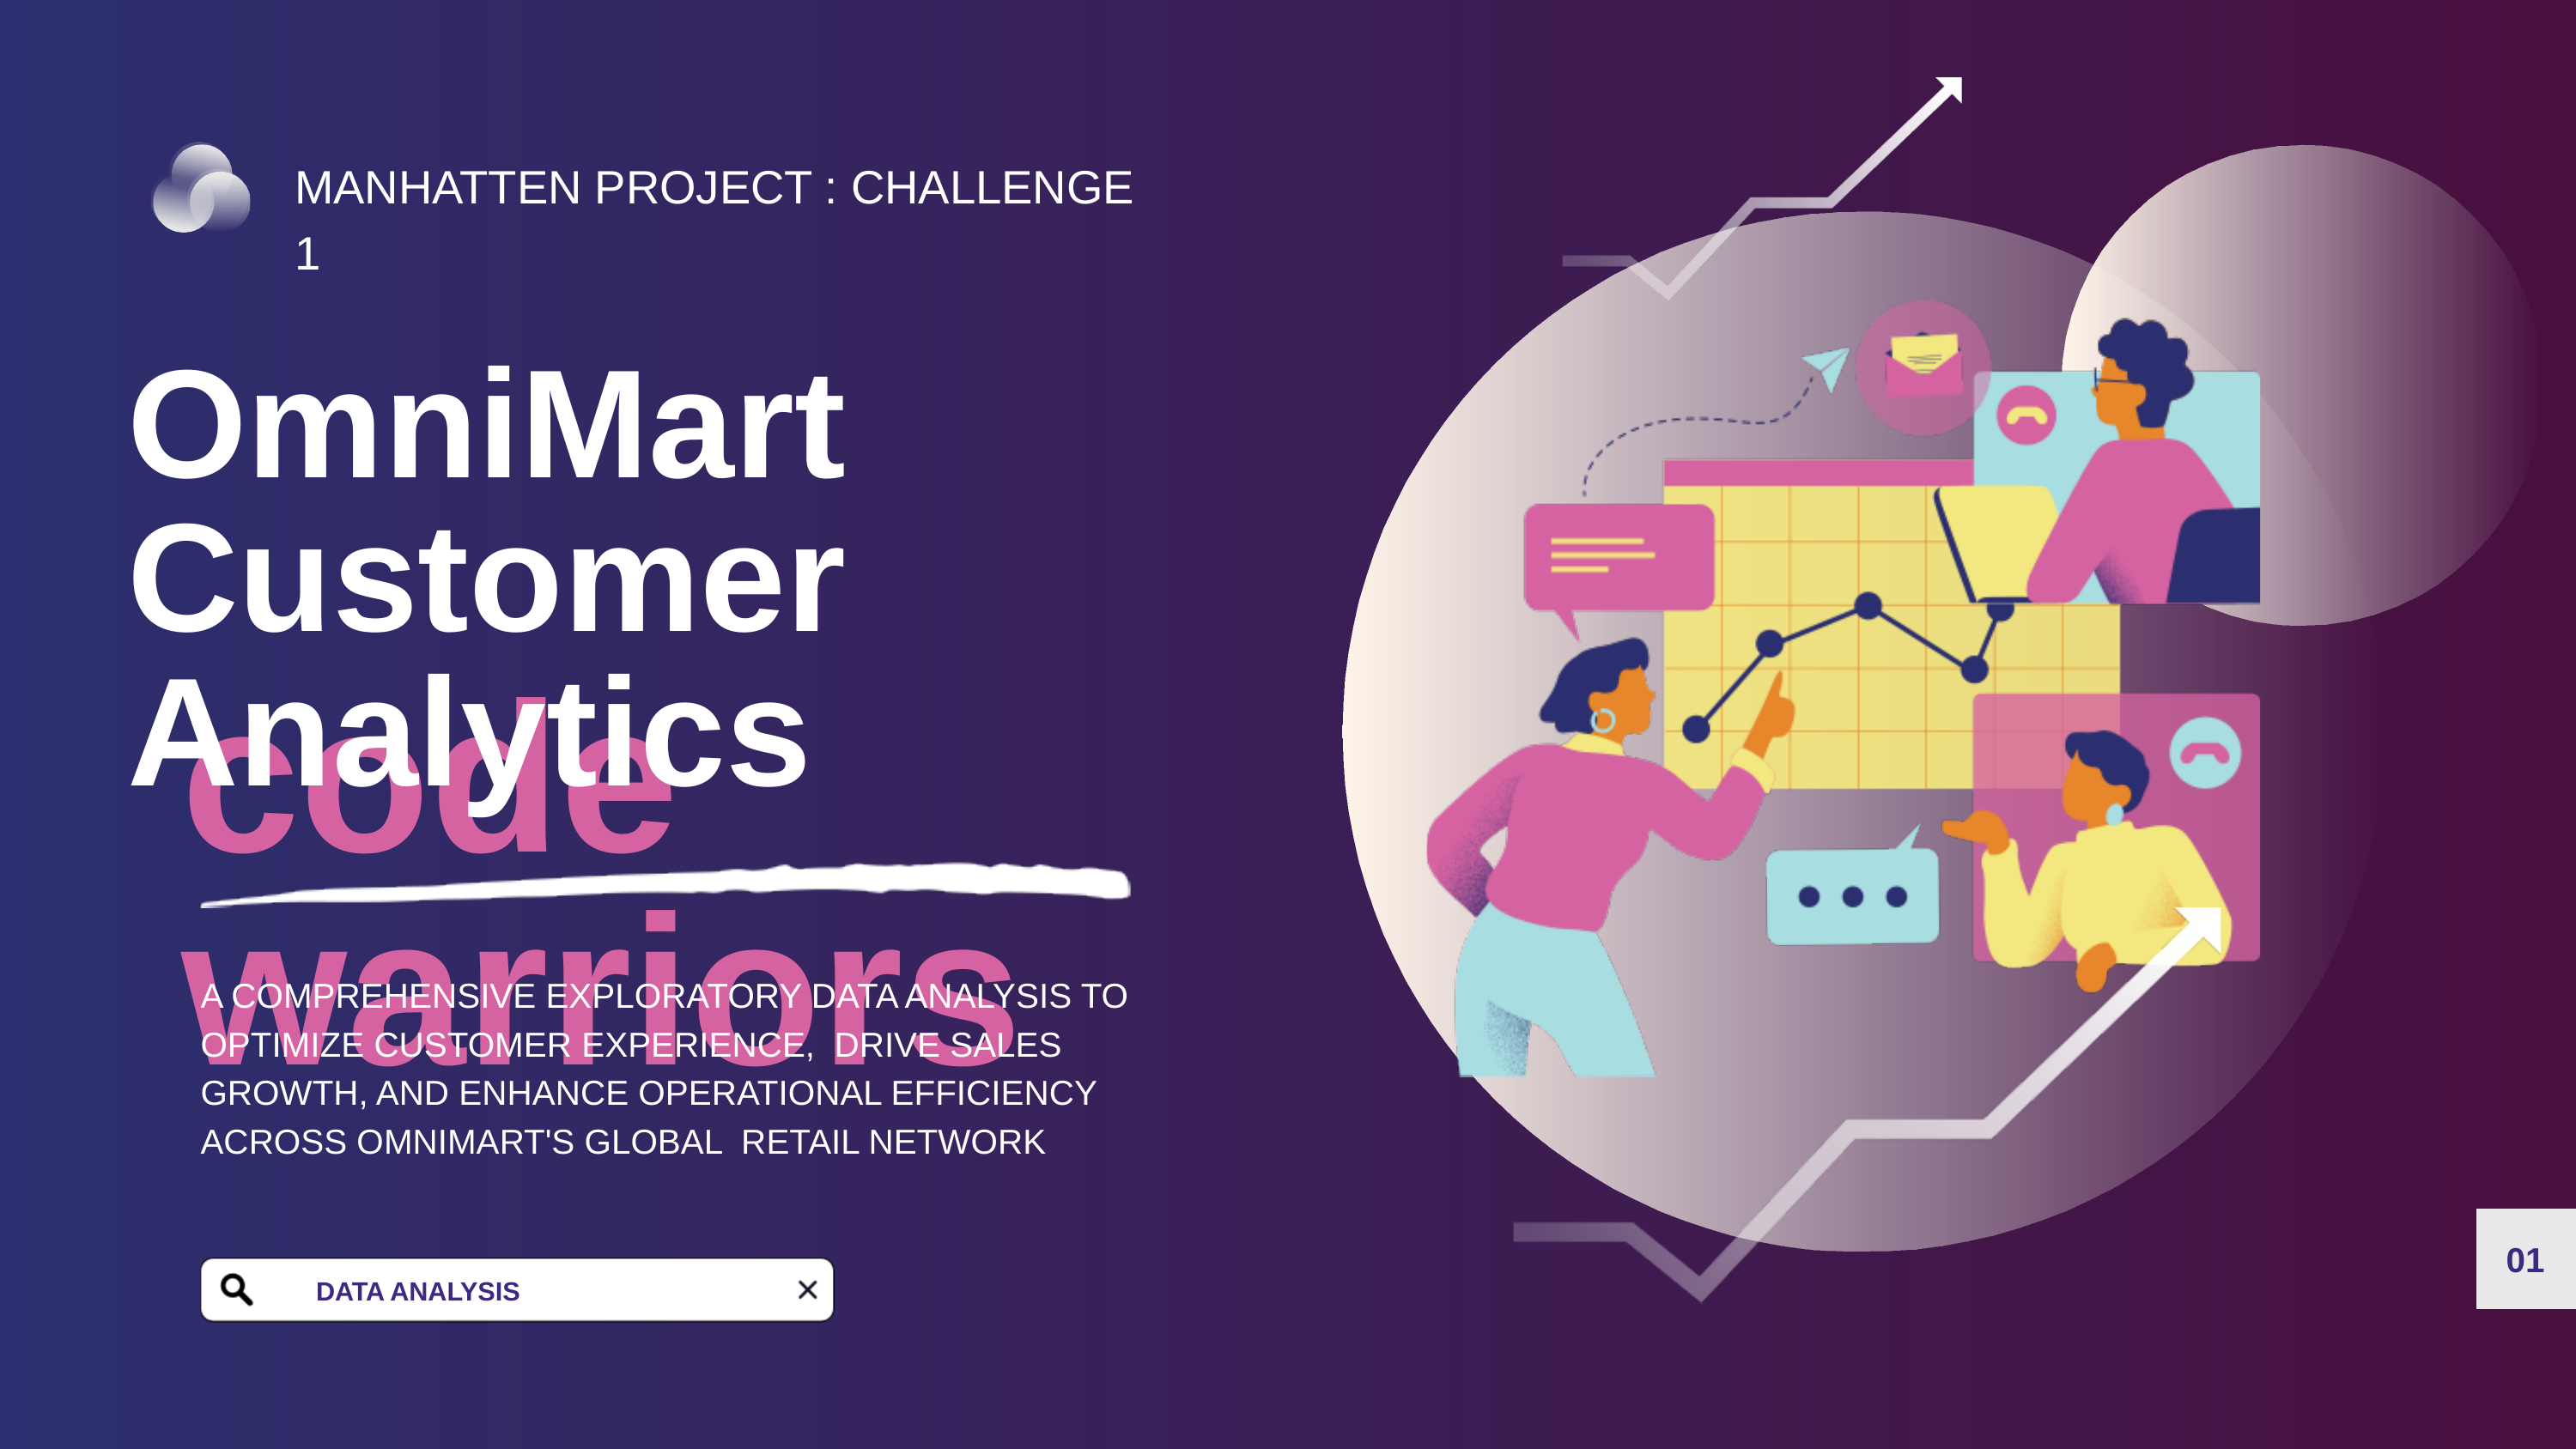

MANHATTEN PROJECT : CHALLENGE 1

OmniMart Customer Analytics
code warriors

A COMPREHENSIVE EXPLORATORY DATA ANALYSIS TO OPTIMIZE CUSTOMER EXPERIENCE,  DRIVE SALES GROWTH, AND ENHANCE OPERATIONAL EFFICIENCY ACROSS OMNIMART'S GLOBAL  RETAIL NETWORK

01

DATA ANALYSIS